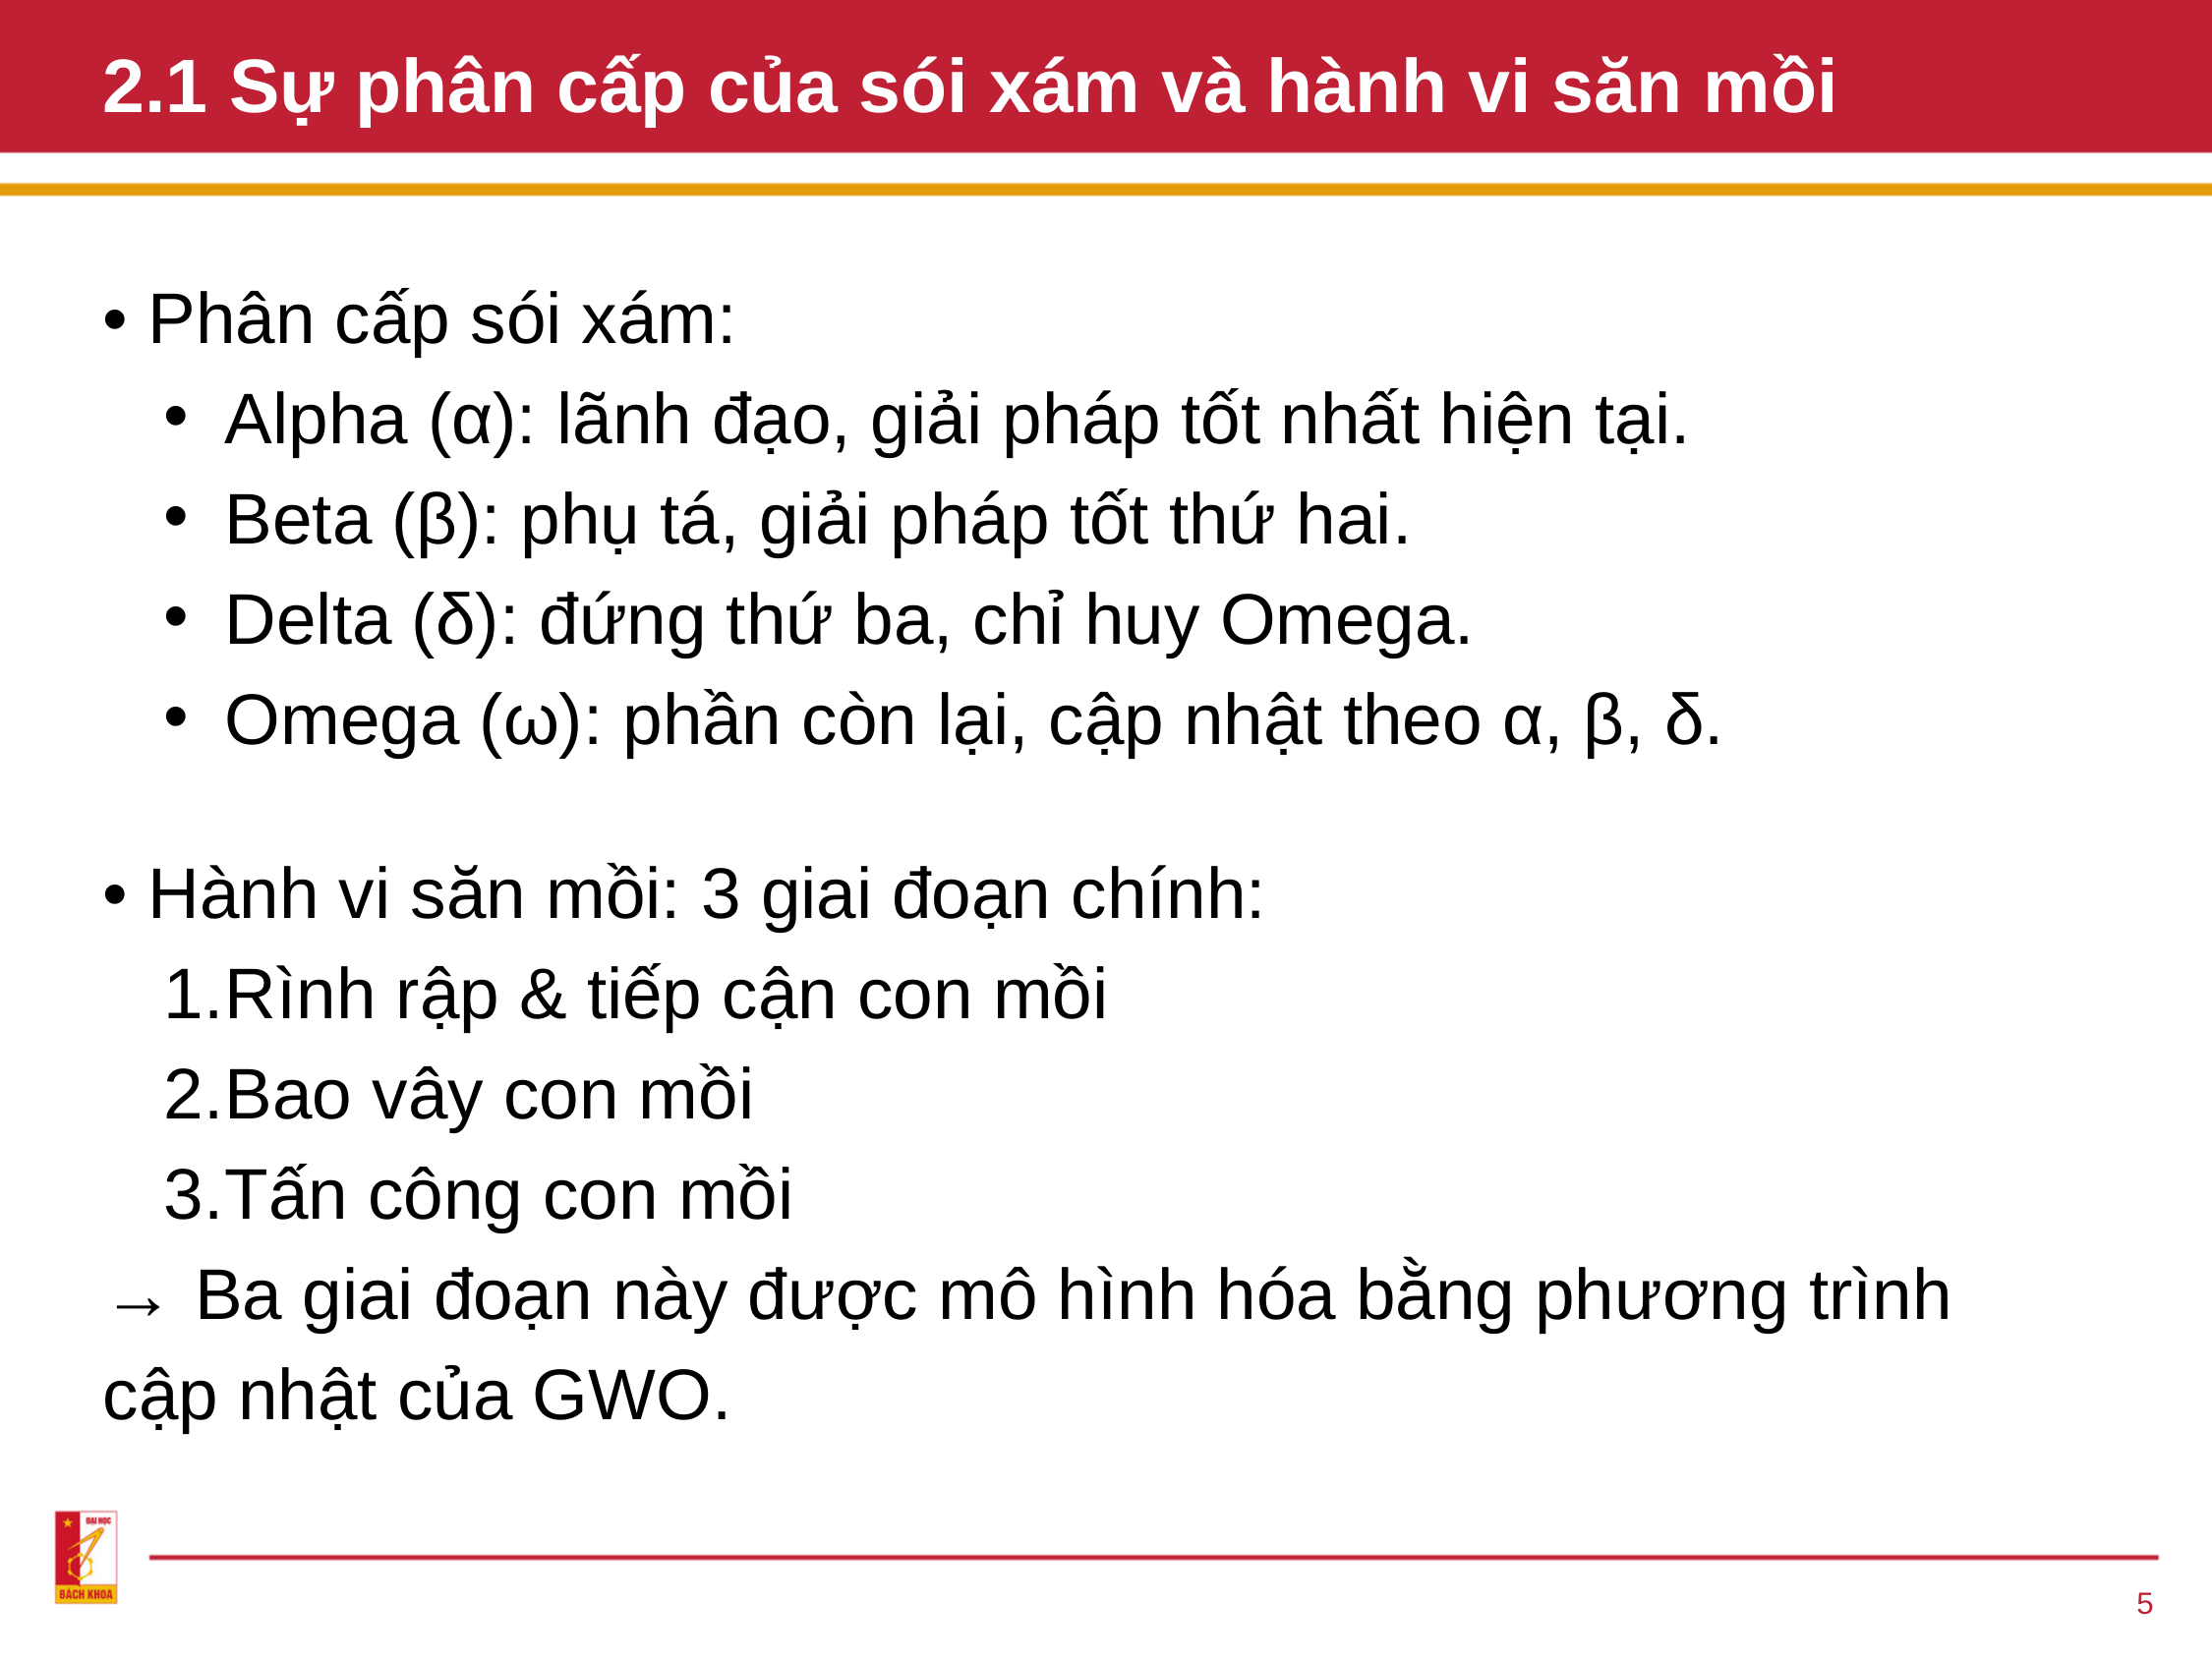

2.1 Sự phân cấp của sói xám và hành vi săn mồi
• Phân cấp sói xám:
Alpha (α): lãnh đạo, giải pháp tốt nhất hiện tại.
Beta (β): phụ tá, giải pháp tốt thứ hai.
Delta (δ): đứng thứ ba, chỉ huy Omega.
Omega (ω): phần còn lại, cập nhật theo α, β, δ.
• Hành vi săn mồi: 3 giai đoạn chính:
Rình rập & tiếp cận con mồi
Bao vây con mồi
Tấn công con mồi
→ Ba giai đoạn này được mô hình hóa bằng phương trình cập nhật của GWO.
5